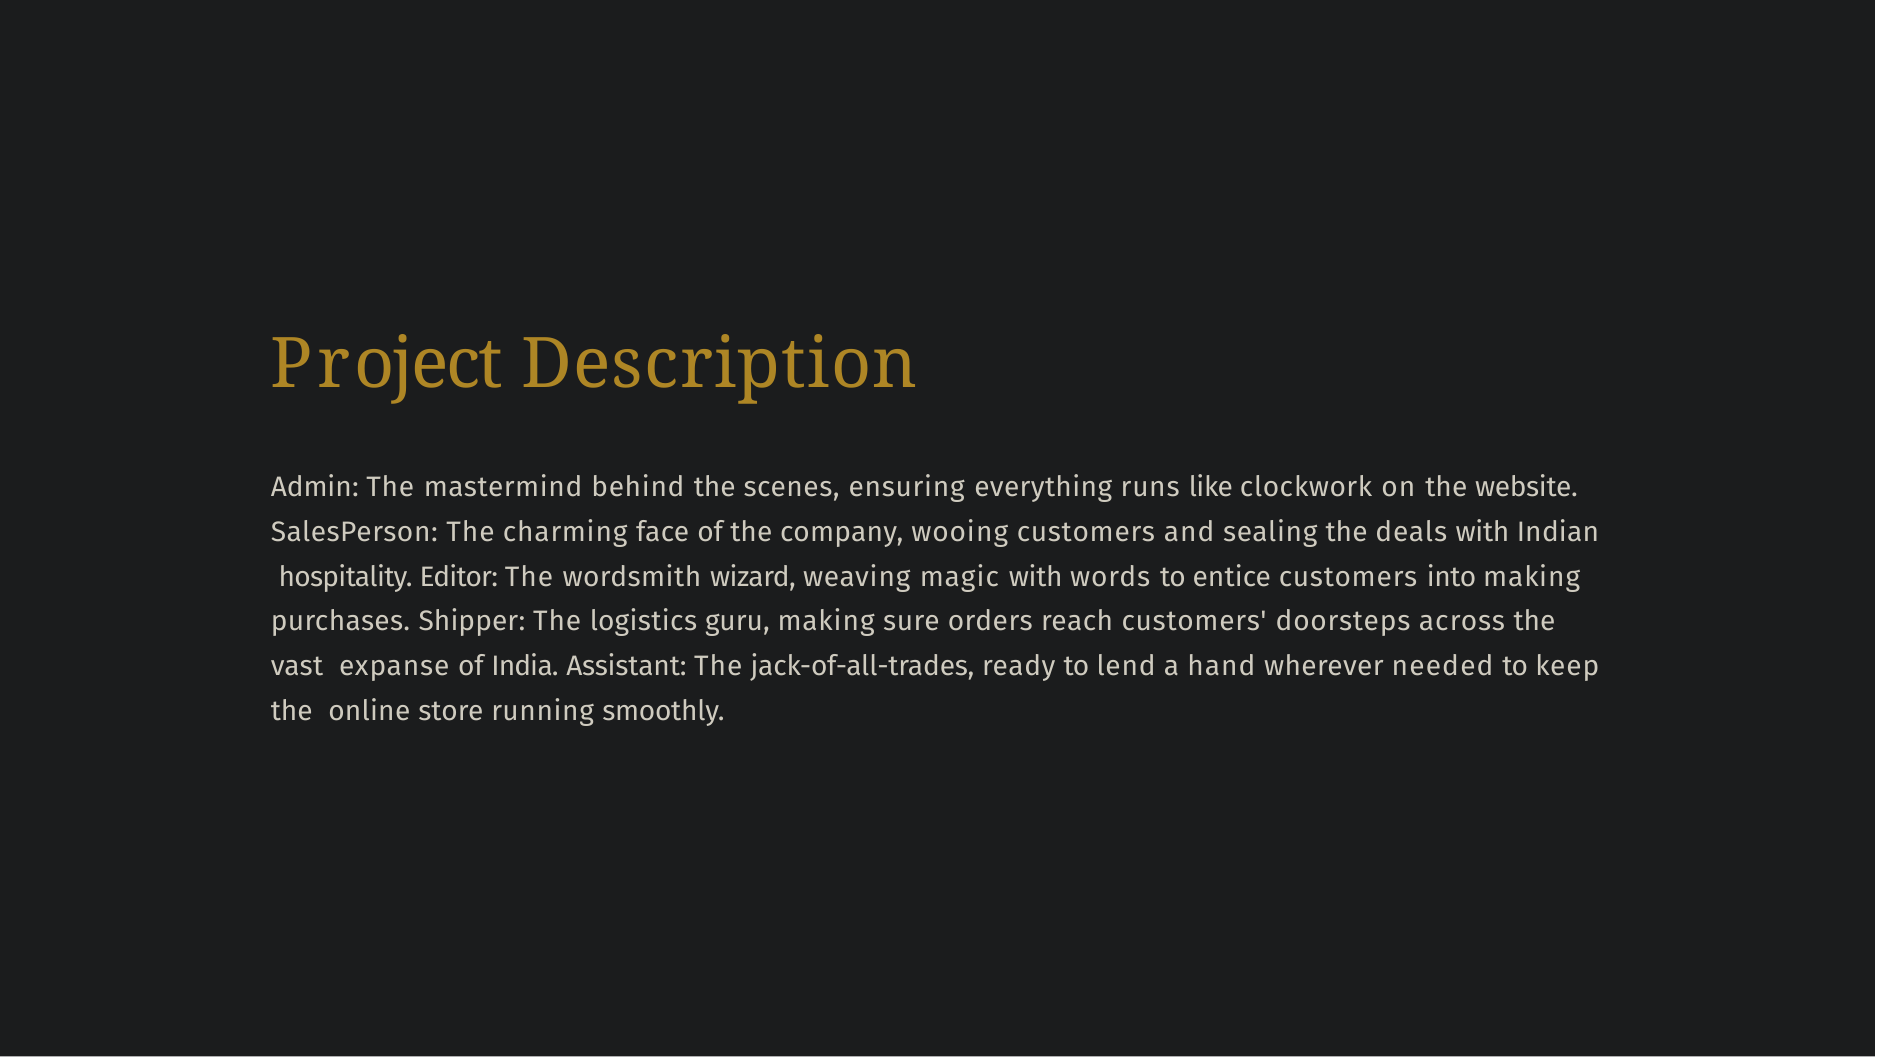

Admin: The mastermind behind the scenes, ensuring everything runs like clockwork on the website.  SalesPerson: The charming face of the company, wooing customers and sealing the deals with Indian  hospitality. Editor: The wordsmith wizard, weaving magic with words to entice customers into making  purchases. Shipper: The logistics guru, making sure orders reach customers' doorsteps across the vast  expanse of India. Assistant: The jack-of-all-trades, ready to lend a hand wherever needed to keep the  online store running smoothly.
# Project Description